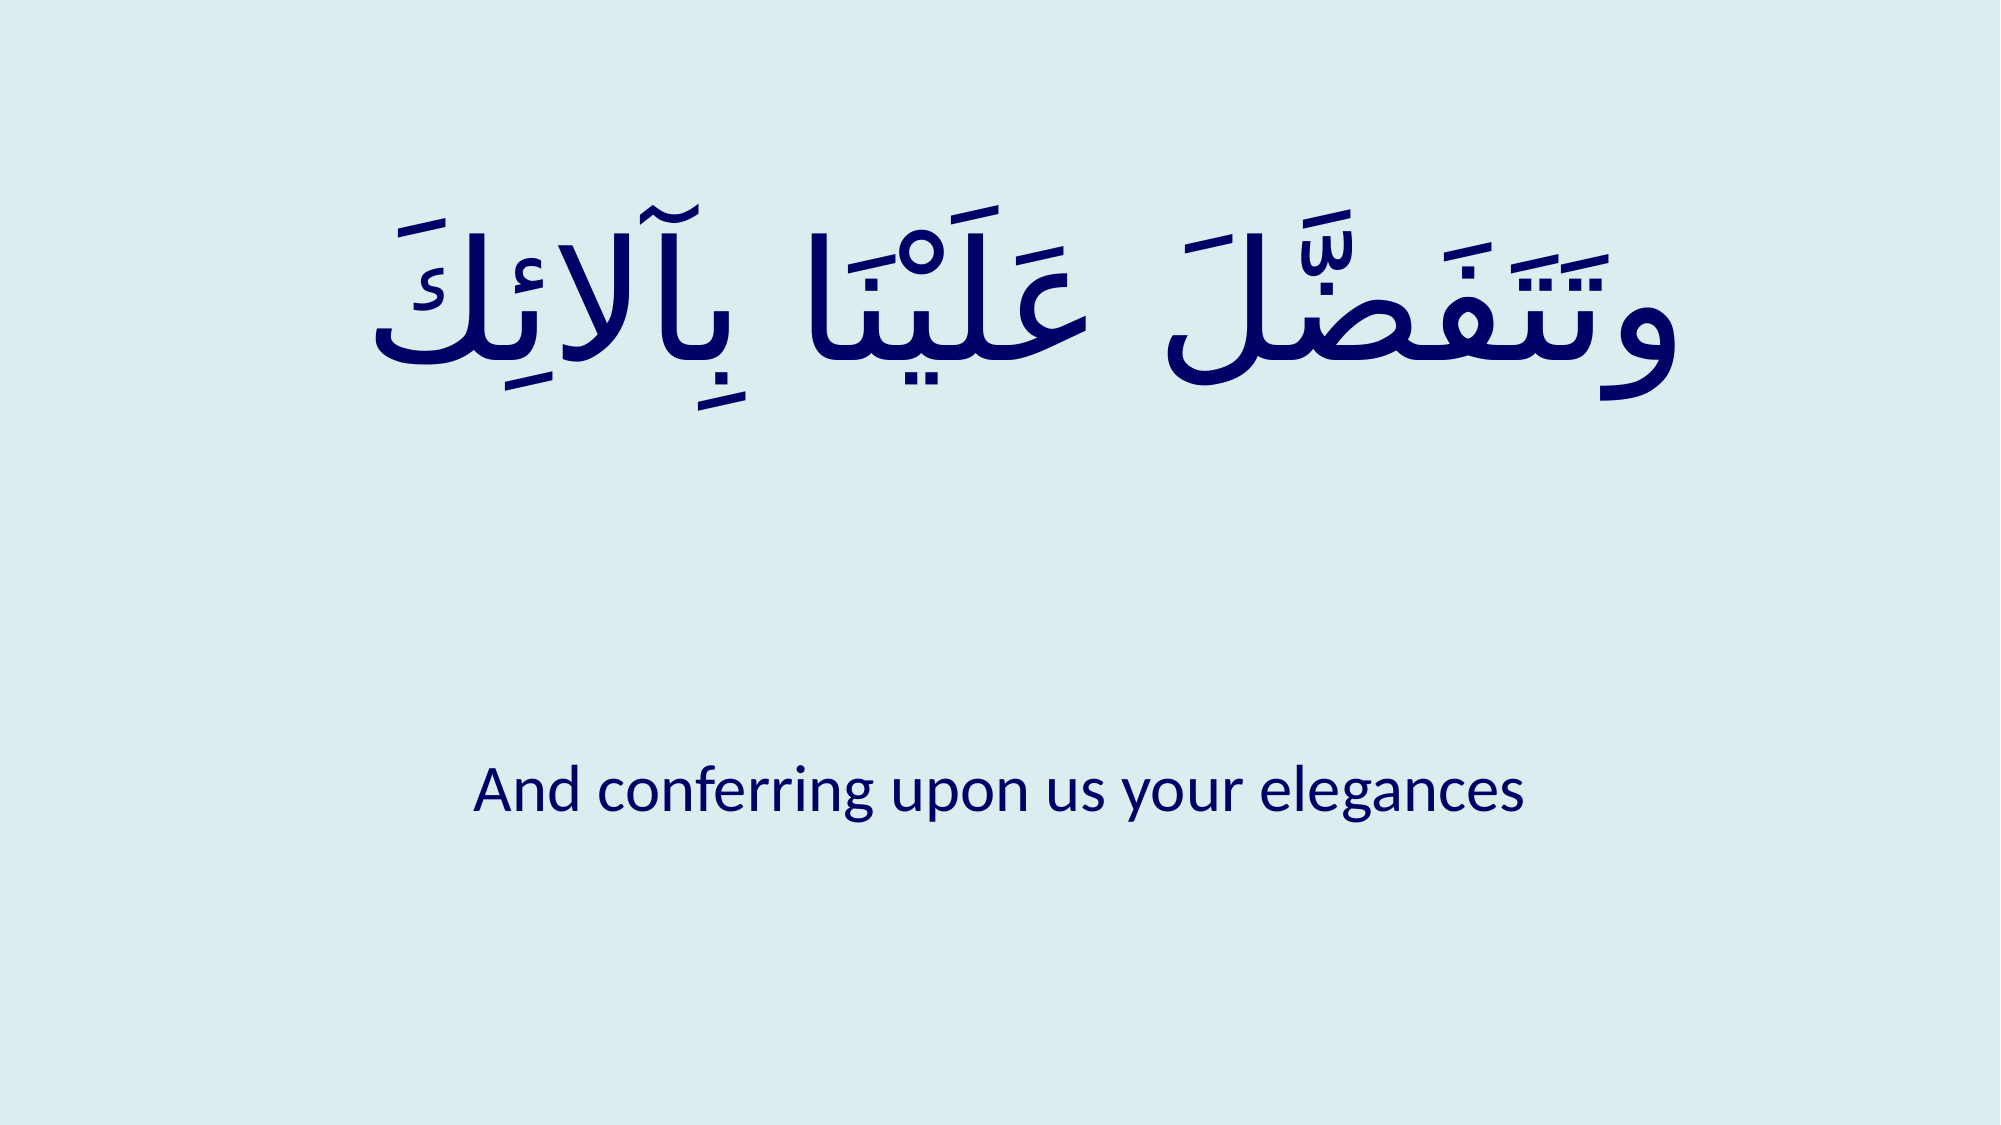

# وتَتَفَضَّلَ عَلَيْنَا بِآلائِكَ
And conferring upon us your elegances